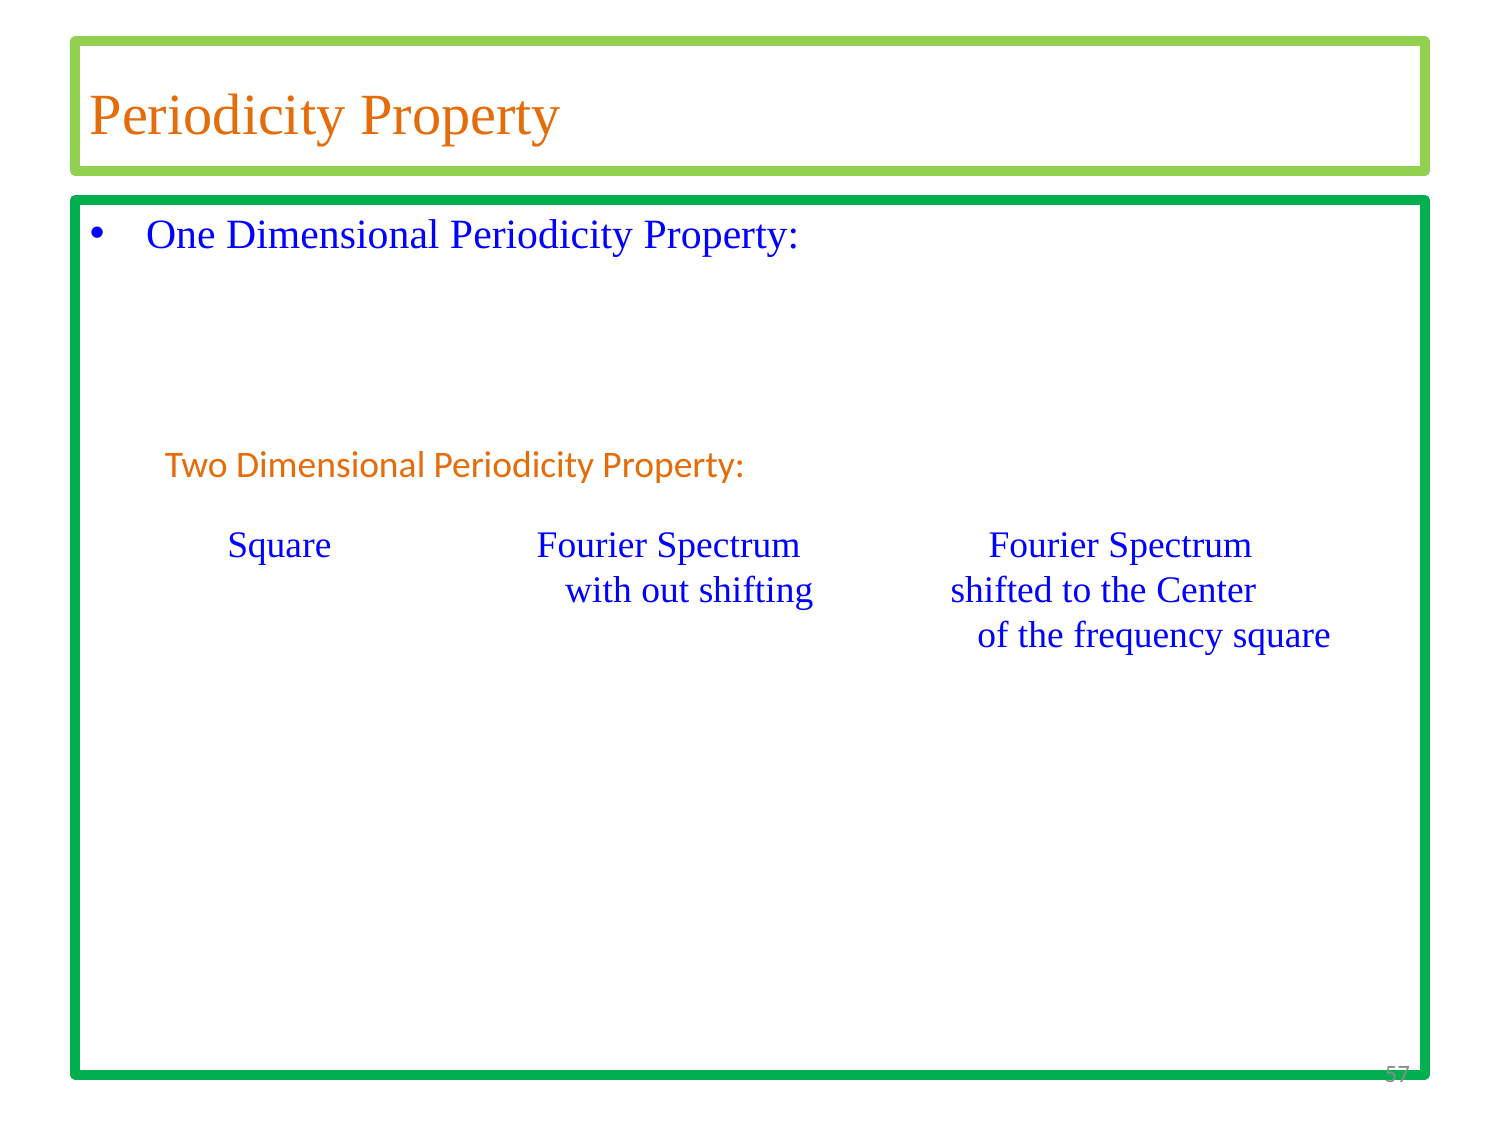

Periodicity Property

One Dimensional Periodicity Property:

Two Dimensional Periodicity Property:
Square          	 Fourier Spectrum	                 Fourier Spectrum
	         	    with out shifting	             shifted to the Center
					of the frequency square
57